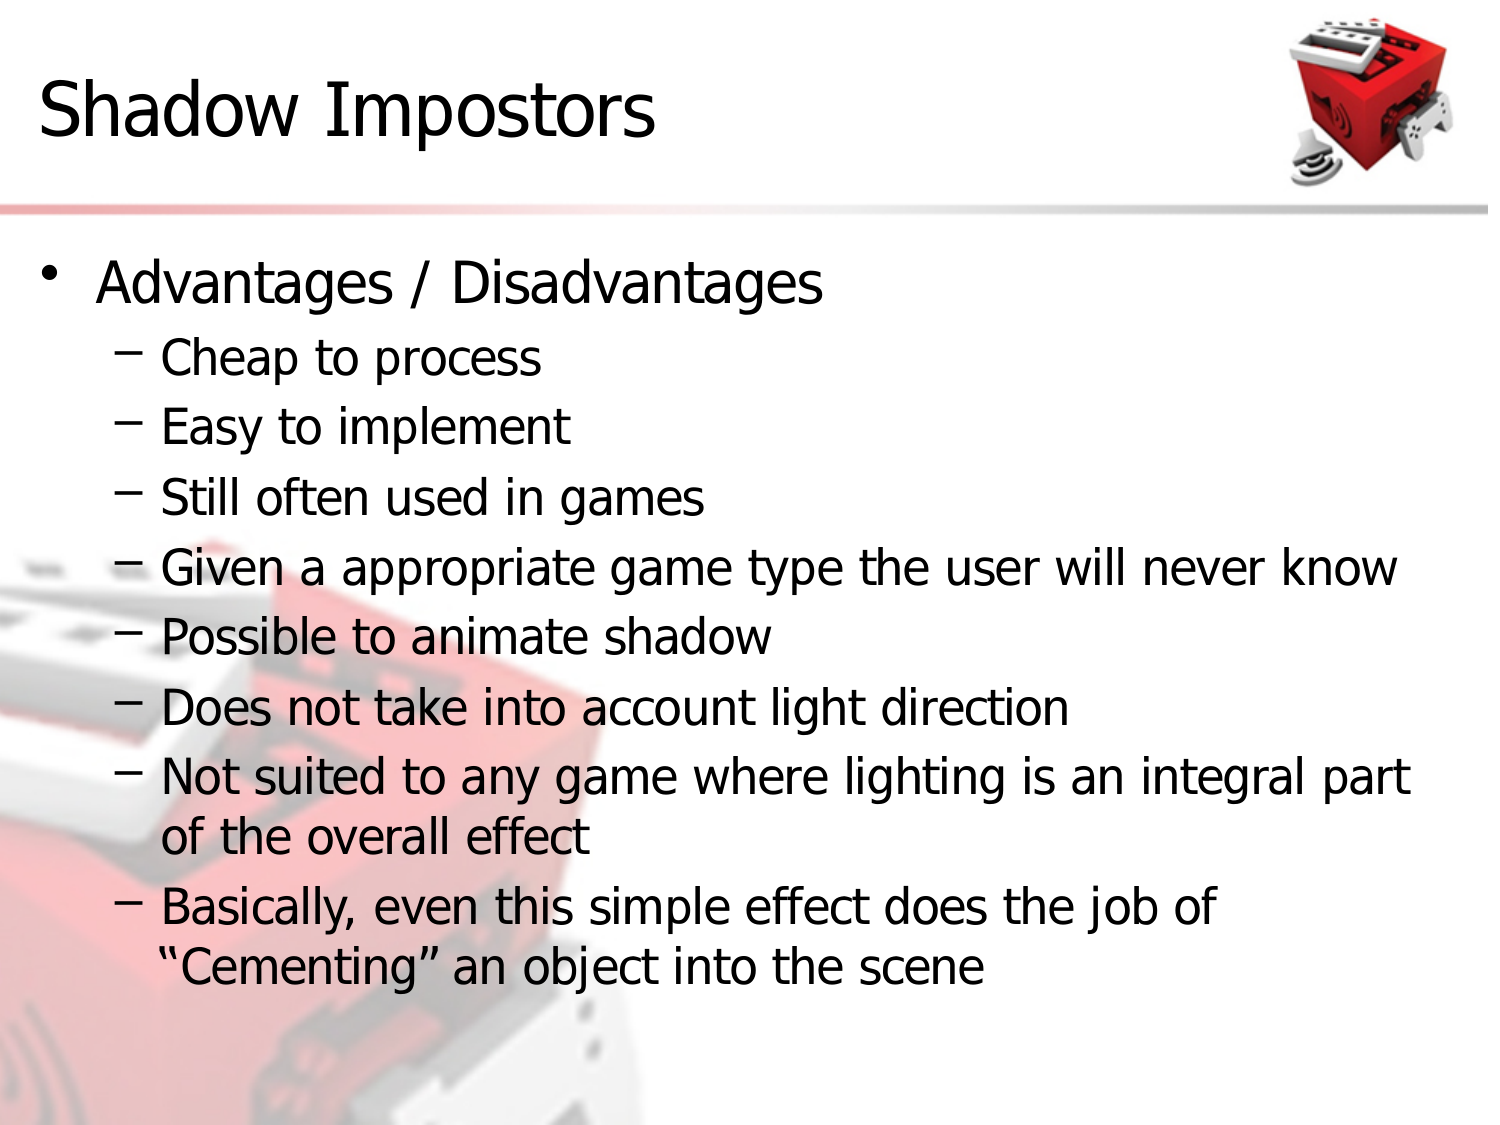

# Shadow Impostors
Advantages / Disadvantages
Cheap to process
Easy to implement
Still often used in games
Given a appropriate game type the user will never know
Possible to animate shadow
Does not take into account light direction
Not suited to any game where lighting is an integral part of the overall effect
Basically, even this simple effect does the job of “Cementing” an object into the scene